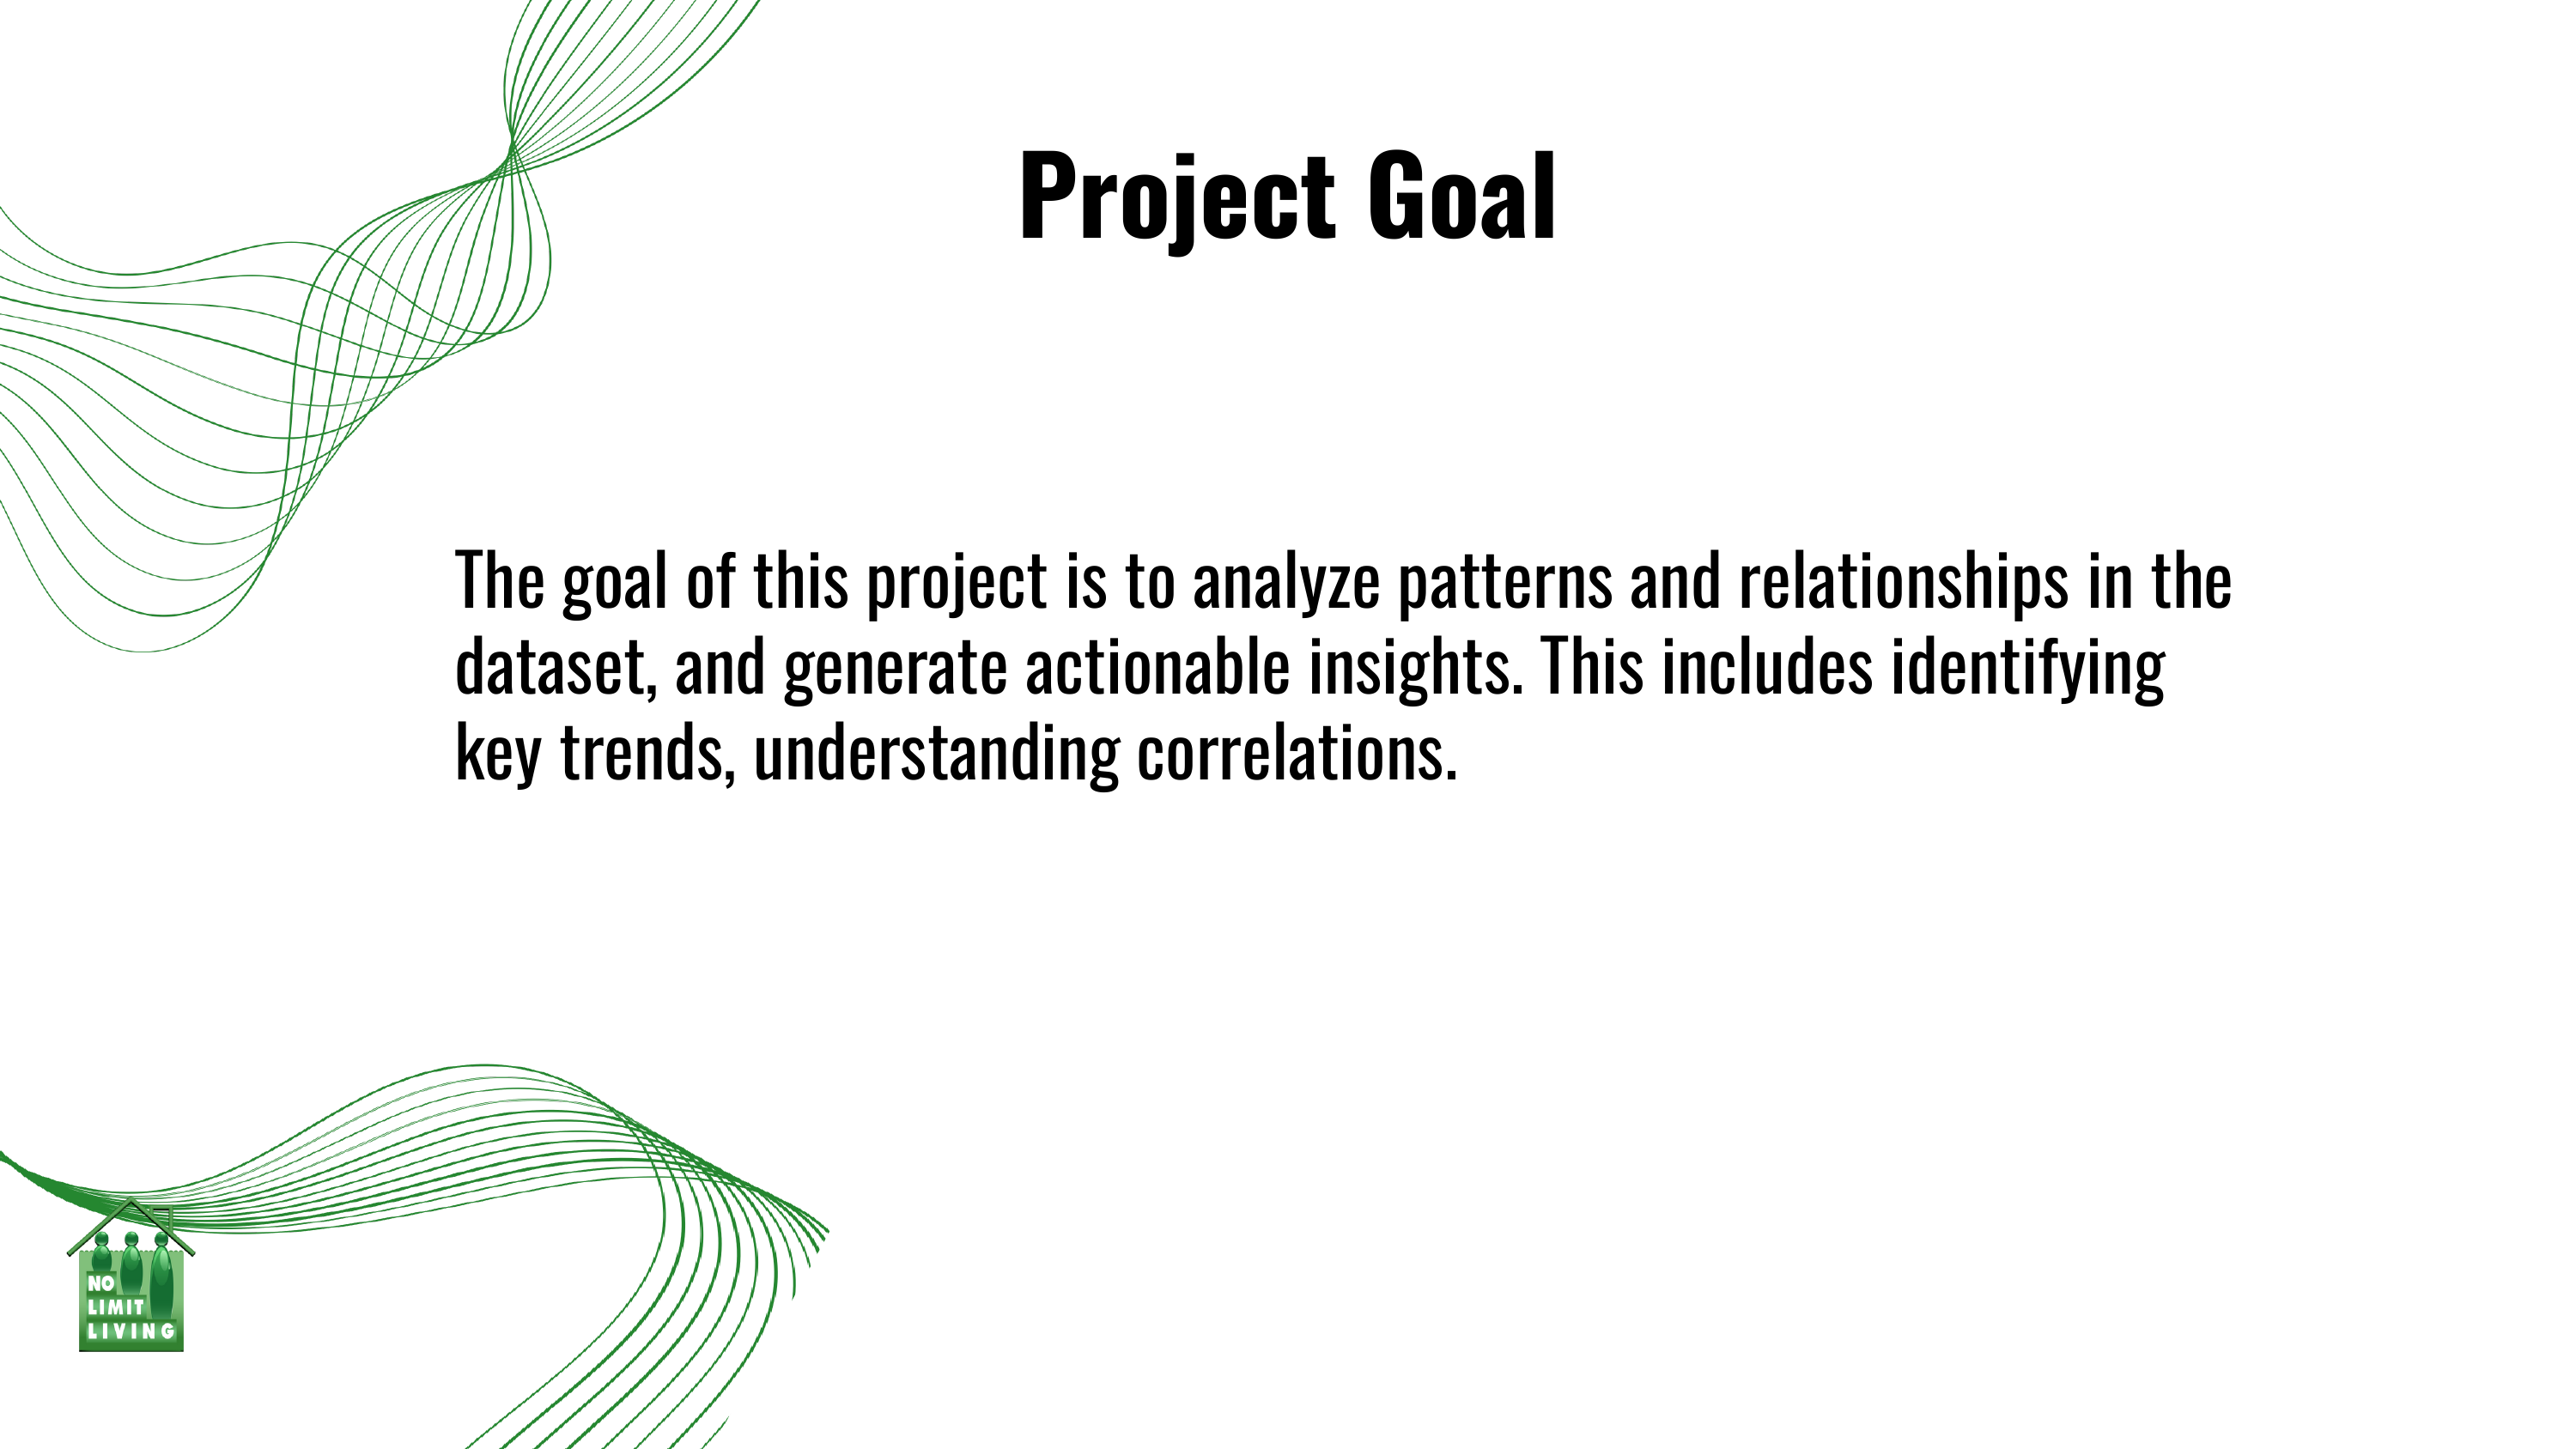

Project Goal
The goal of this project is to analyze patterns and relationships in the dataset, and generate actionable insights. This includes identifying key trends, understanding correlations.